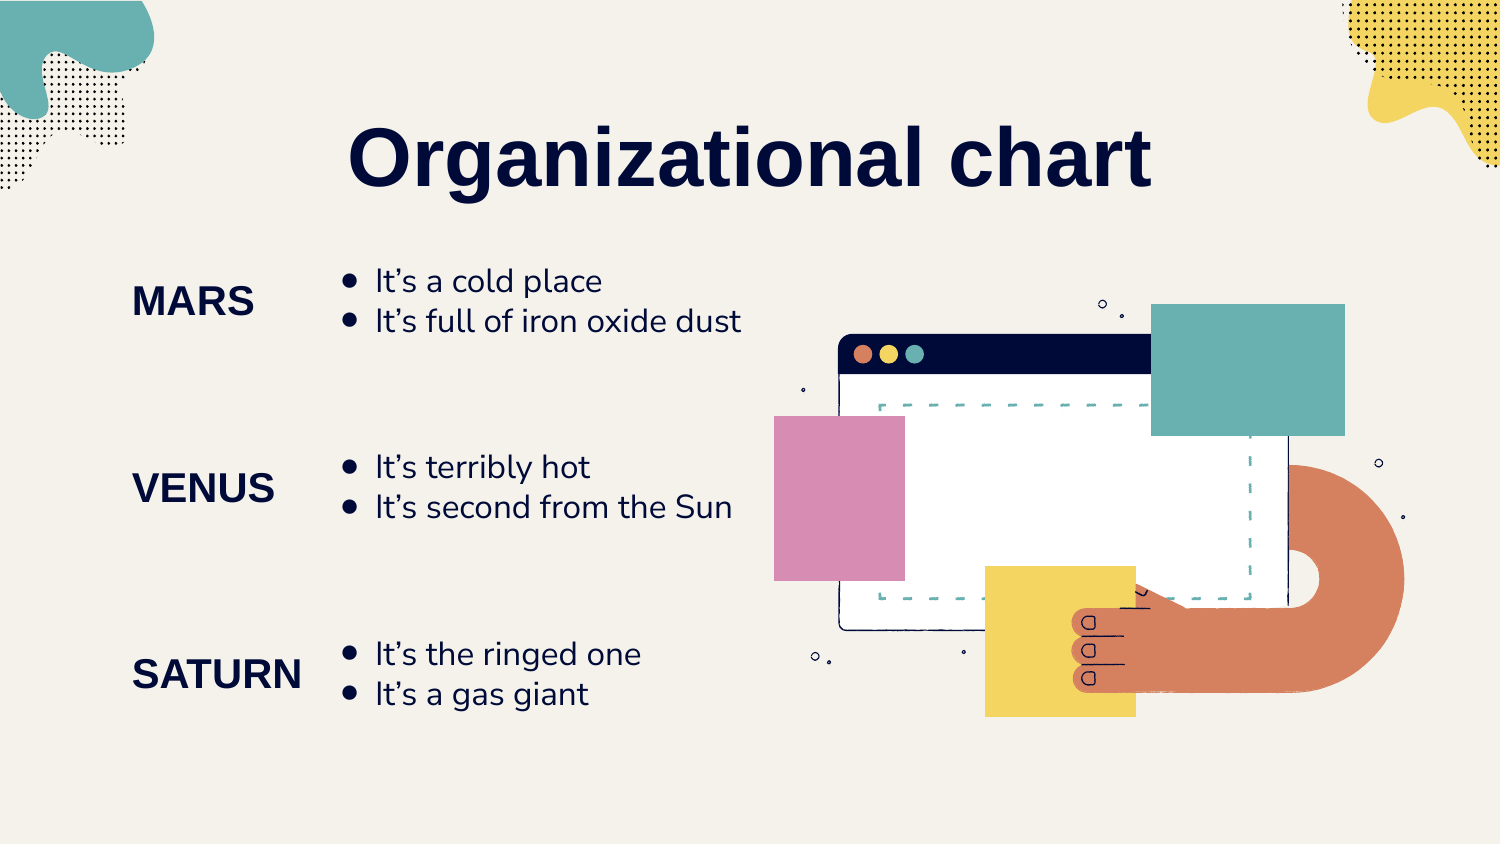

# Organizational chart
It’s a cold place
It’s full of iron oxide dust
MARS

It’s terribly hot
It’s second from the Sun
VENUS
It’s the ringed one
It’s a gas giant
SATURN